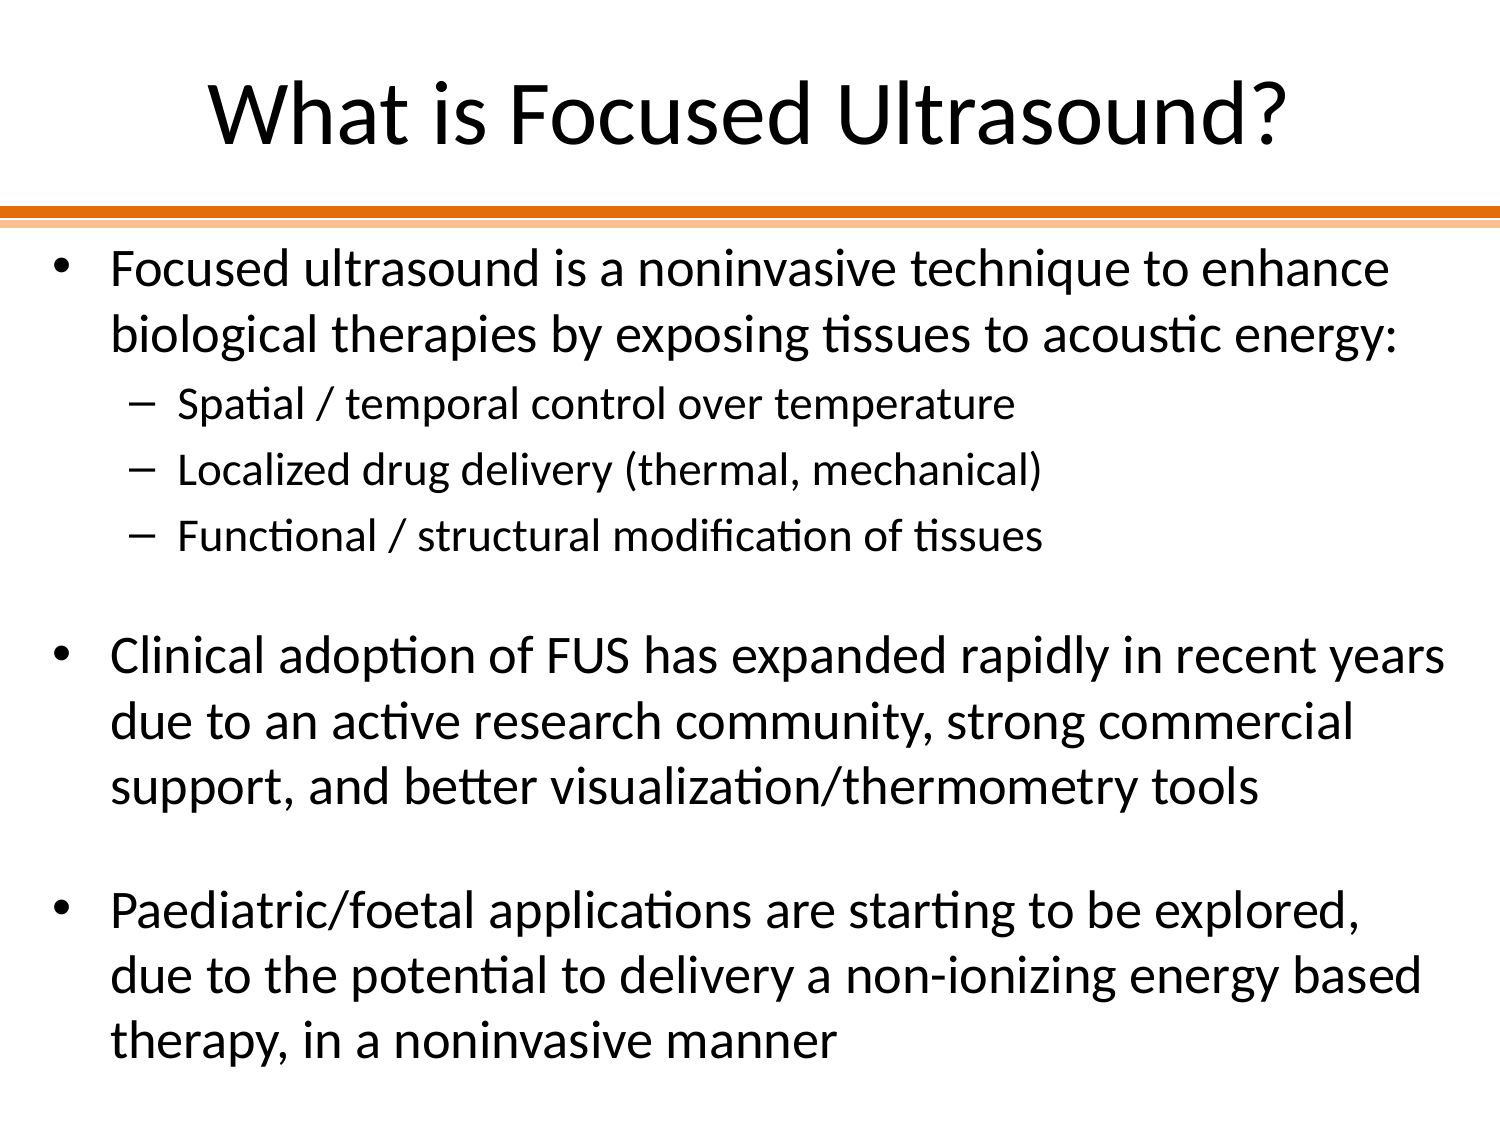

# What is Focused Ultrasound?
Focused ultrasound is a noninvasive technique to enhance biological therapies by exposing tissues to acoustic energy:
Spatial / temporal control over temperature
Localized drug delivery (thermal, mechanical)
Functional / structural modification of tissues

Clinical adoption of FUS has expanded rapidly in recent years due to an active research community, strong commercial support, and better visualization/thermometry tools

Paediatric/foetal applications are starting to be explored, due to the potential to delivery a non-ionizing energy based therapy, in a noninvasive manner